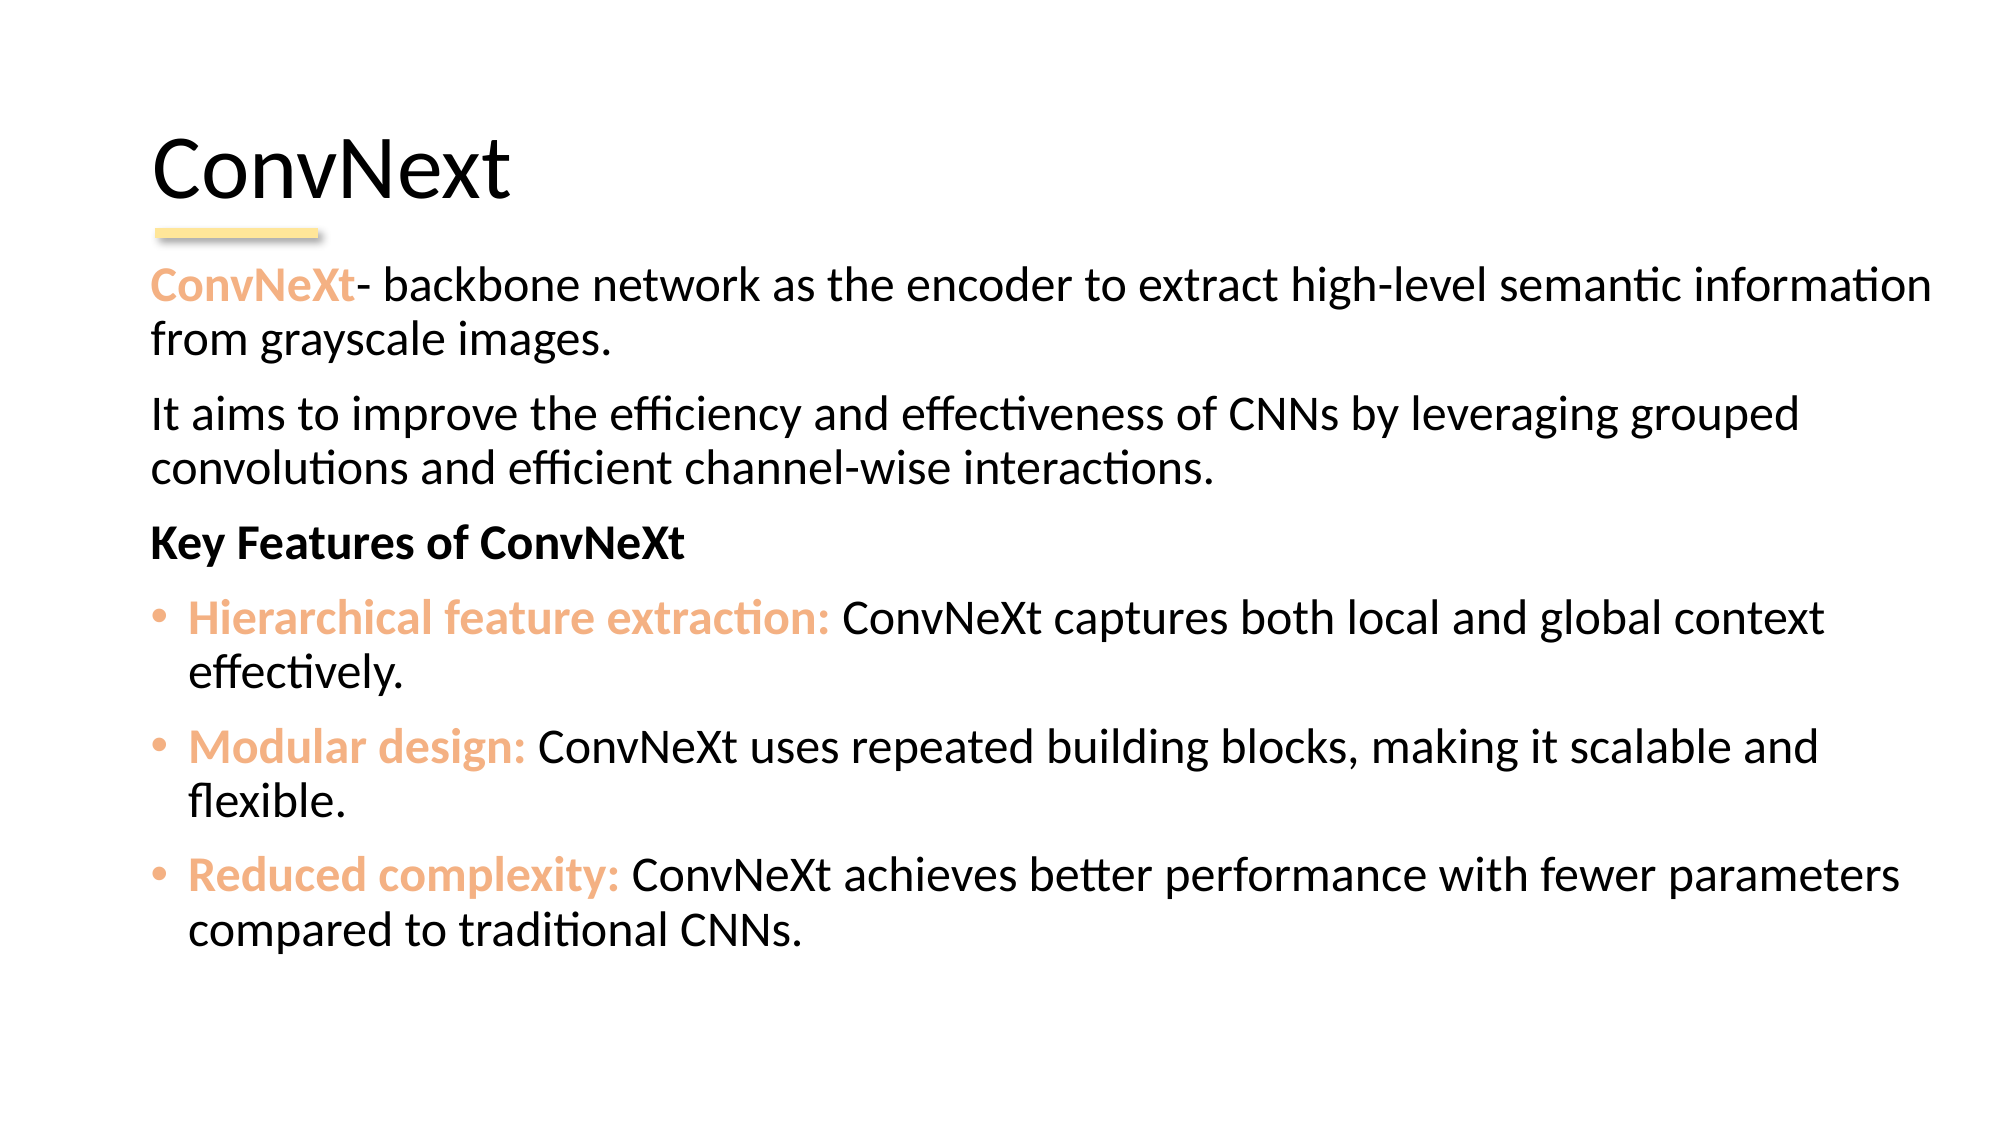

# ConvNext
ConvNeXt- backbone network as the encoder to extract high-level semantic information from grayscale images.
It aims to improve the efficiency and effectiveness of CNNs by leveraging grouped convolutions and efficient channel-wise interactions.
Key Features of ConvNeXt
Hierarchical feature extraction: ConvNeXt captures both local and global context effectively.
Modular design: ConvNeXt uses repeated building blocks, making it scalable and flexible.
Reduced complexity: ConvNeXt achieves better performance with fewer parameters compared to traditional CNNs.